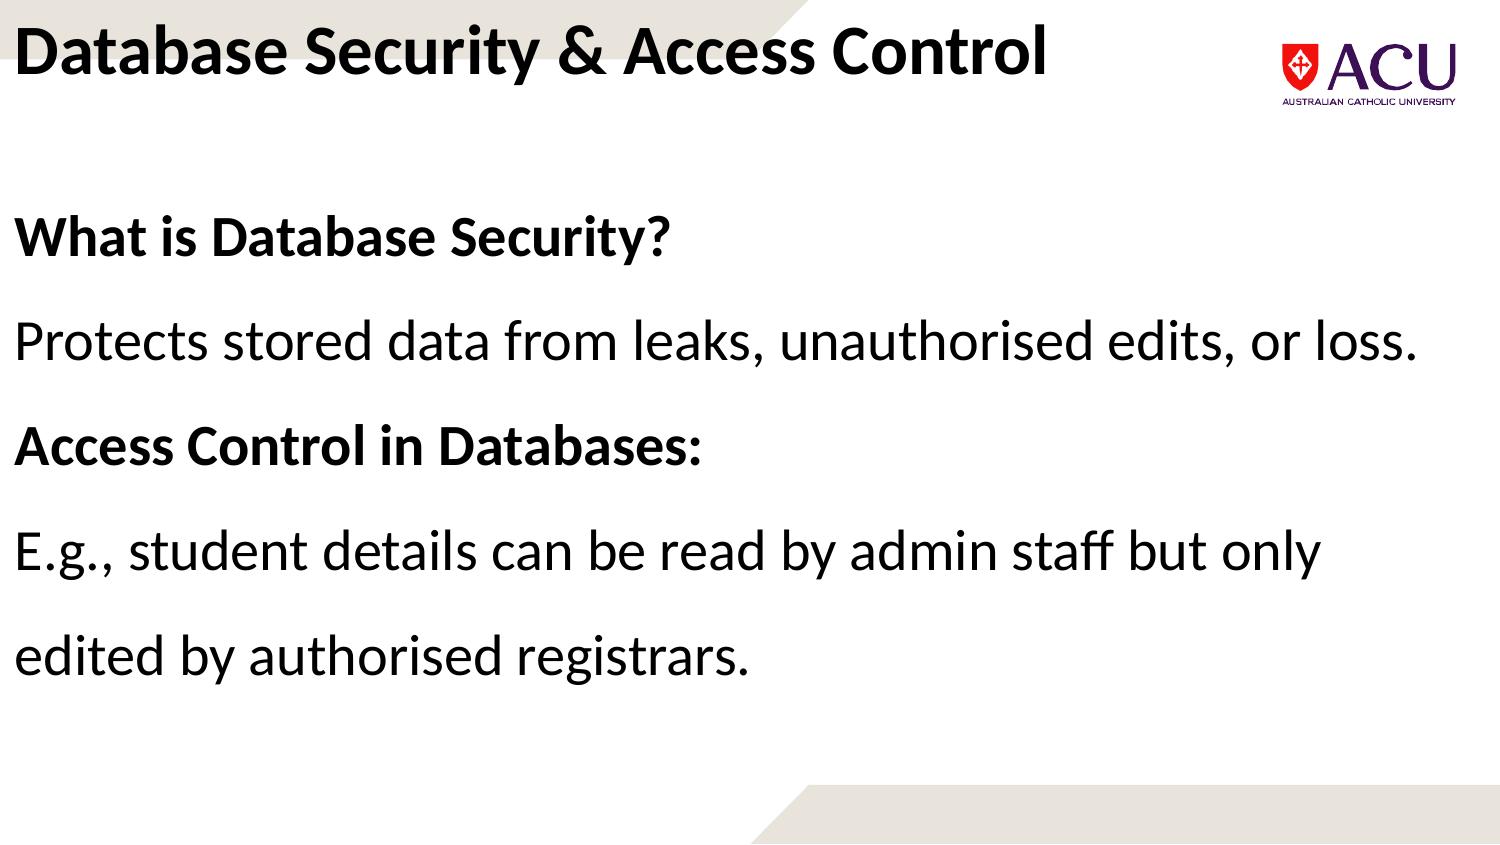

Database Security & Access Control
What is Database Security?
Protects stored data from leaks, unauthorised edits, or loss.
Access Control in Databases:
E.g., student details can be read by admin staff but only edited by authorised registrars.